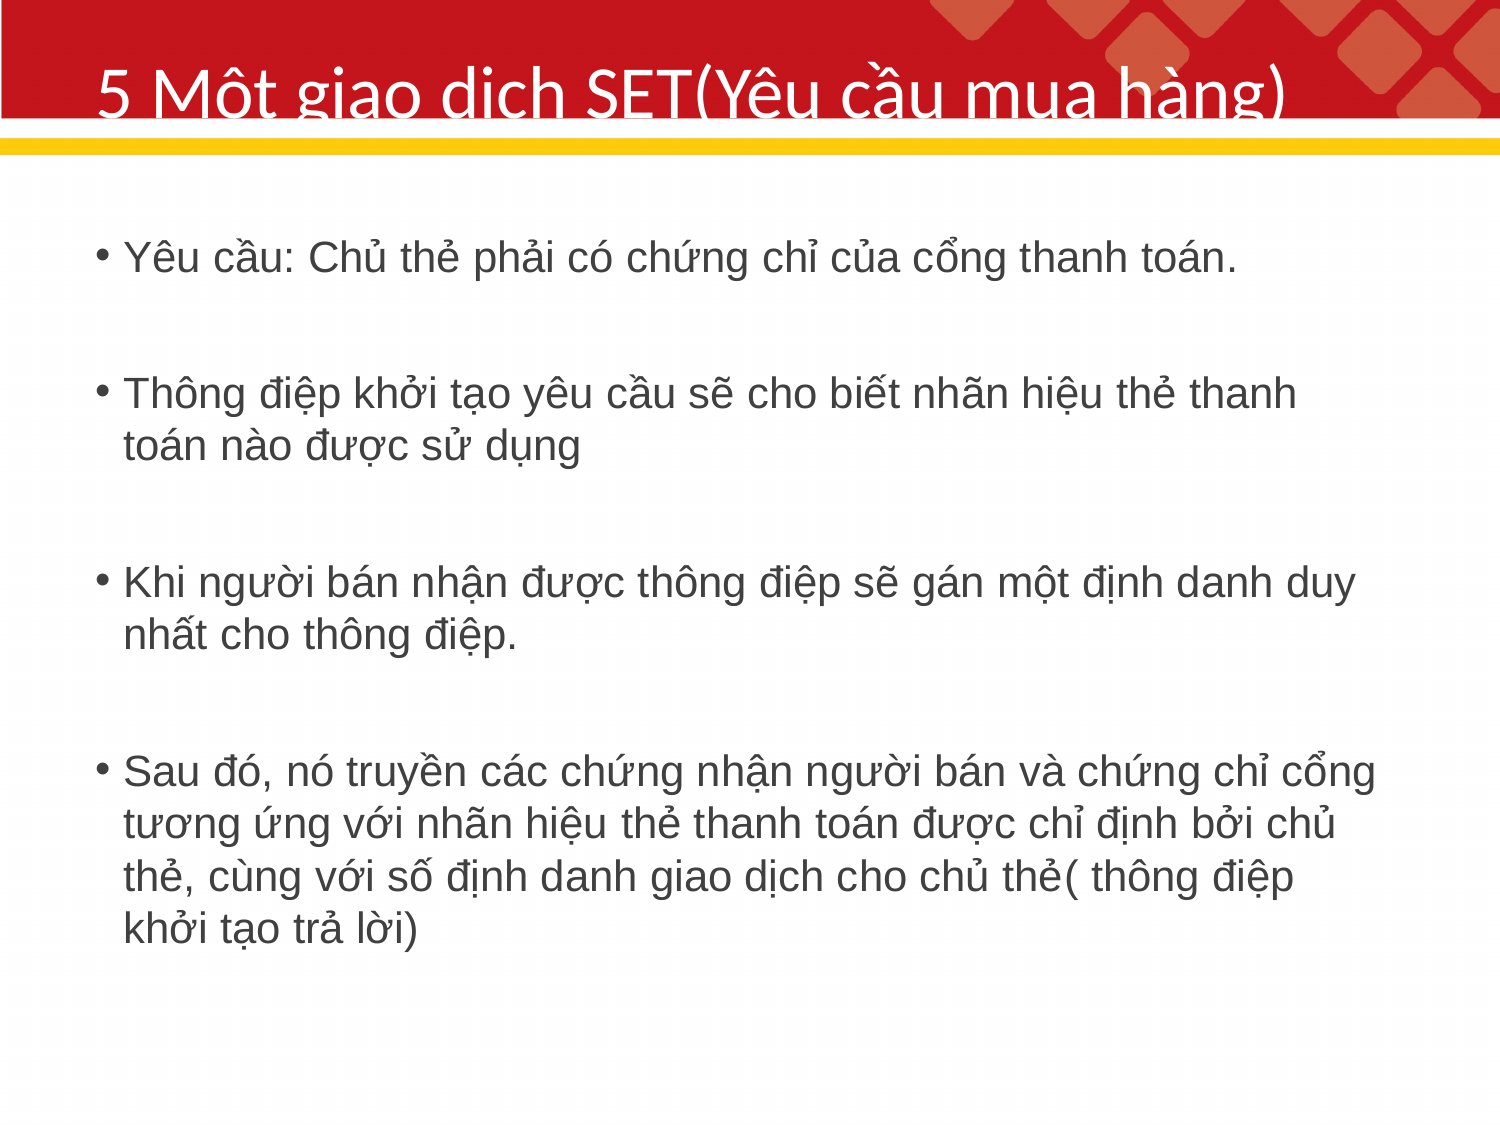

# 5 Một giao dịch SET(Yêu cầu mua hàng)
Yêu cầu: Chủ thẻ phải có chứng chỉ của cổng thanh toán.

Thông điệp khởi tạo yêu cầu sẽ cho biết nhãn hiệu thẻ thanh toán nào được sử dụng

Khi người bán nhận được thông điệp sẽ gán một định danh duy nhất cho thông điệp.

Sau đó, nó truyền các chứng nhận người bán và chứng chỉ cổng tương ứng với nhãn hiệu thẻ thanh toán được chỉ định bởi chủ thẻ, cùng với số định danh giao dịch cho chủ thẻ( thông điệp khởi tạo trả lời)